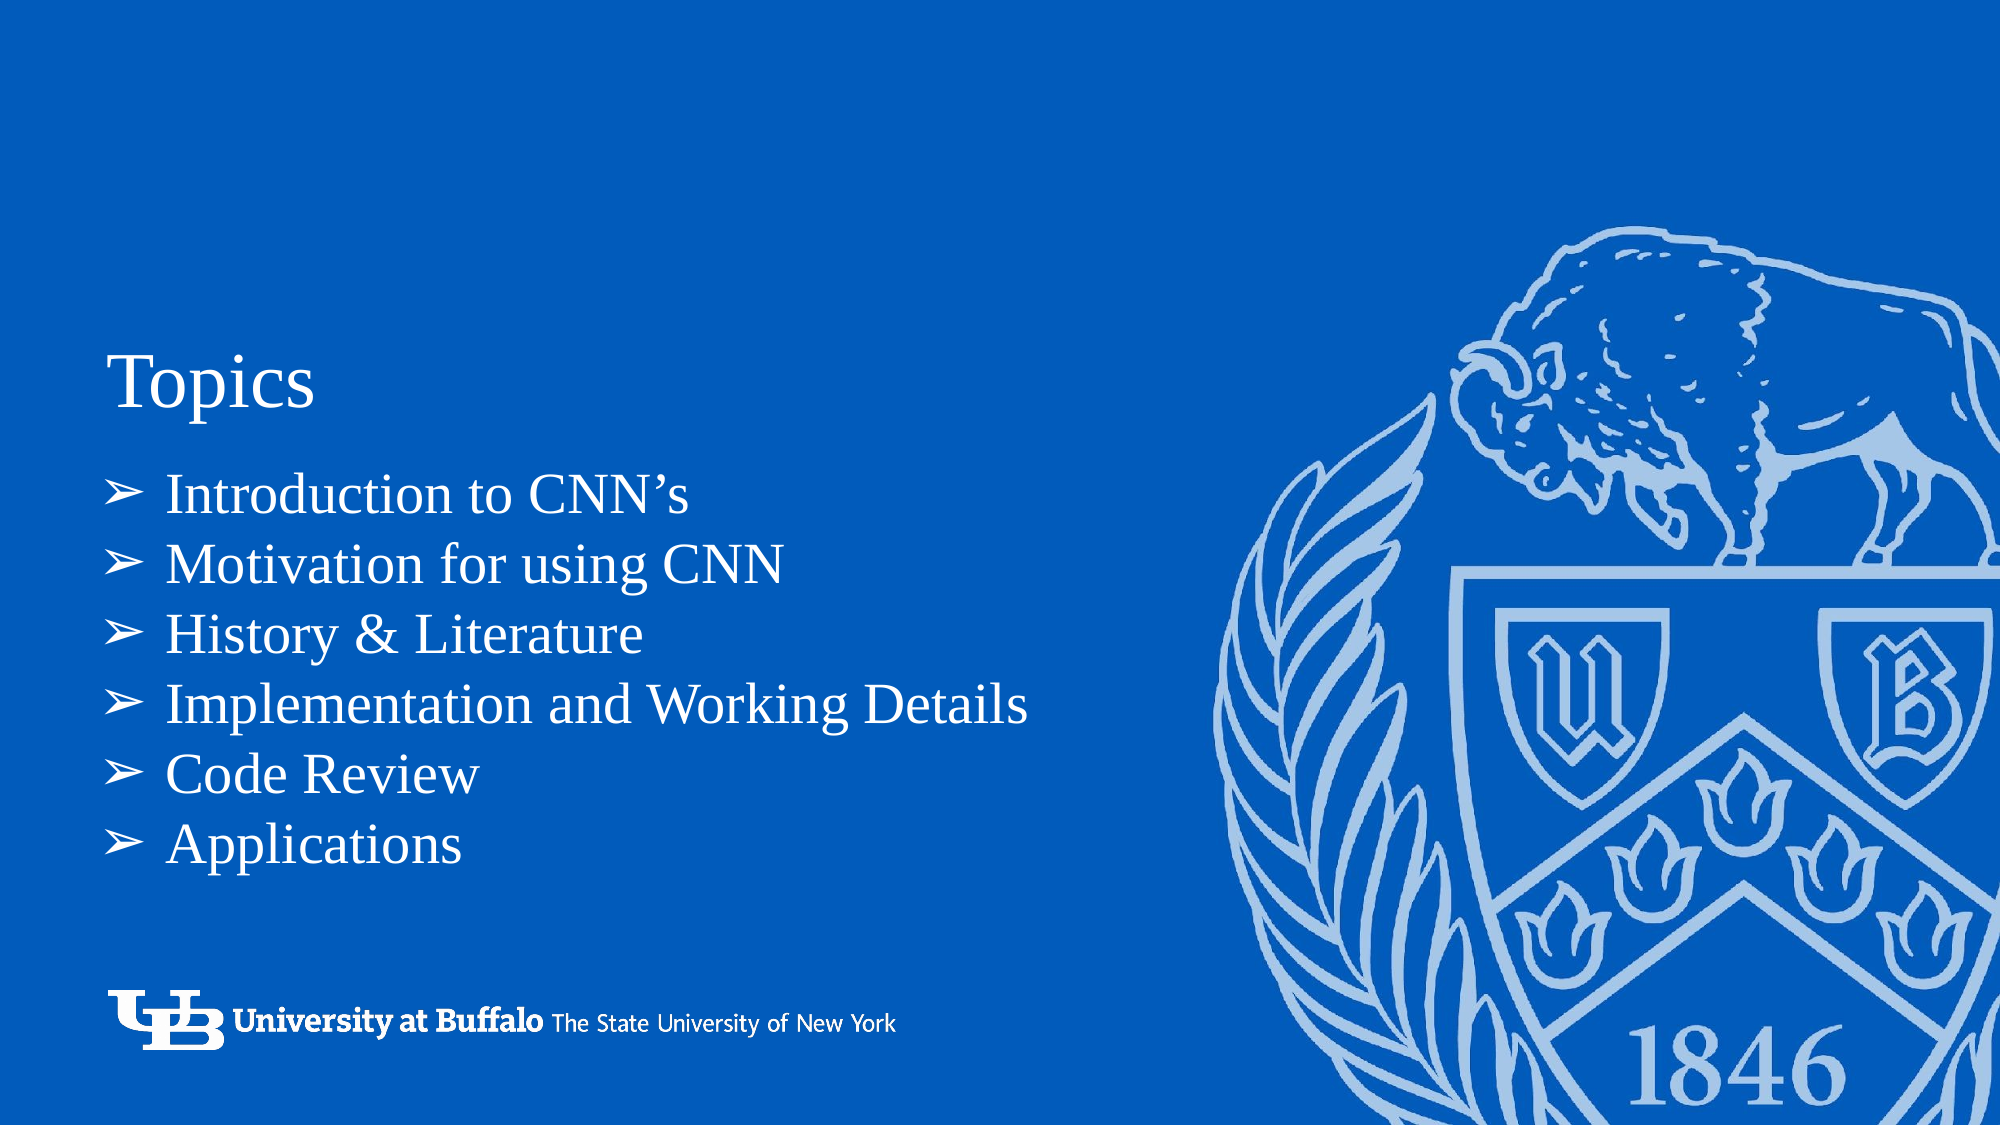

# Topics

Introduction to CNN’s
Motivation for using CNN
History & Literature
Implementation and Working Details
Code Review
Applications